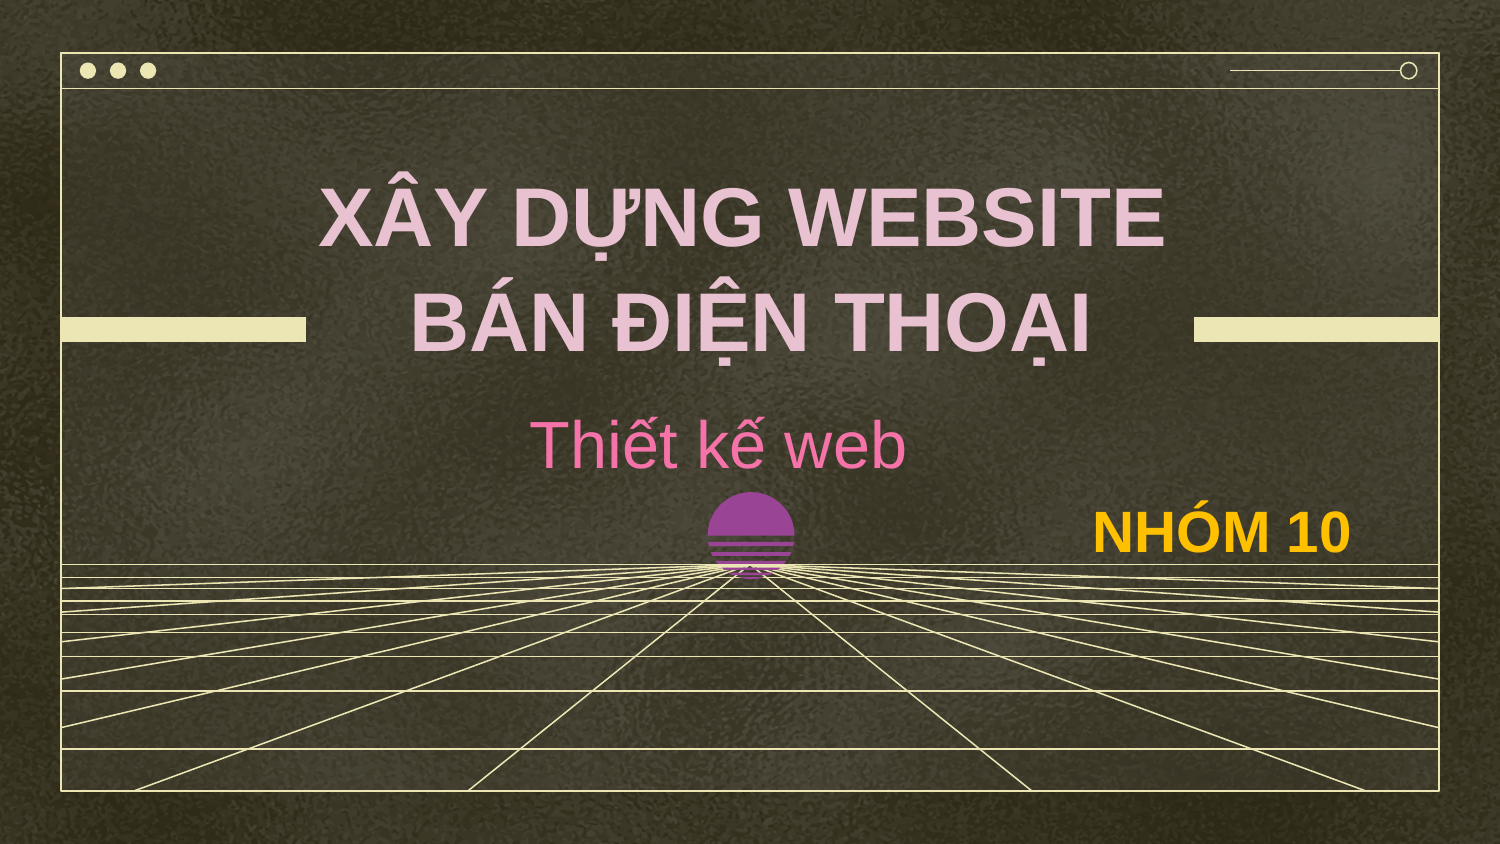

# XÂY DỰNG WEBSITE BÁN ĐIỆN THOẠI
Thiết kế web
NHÓM 10